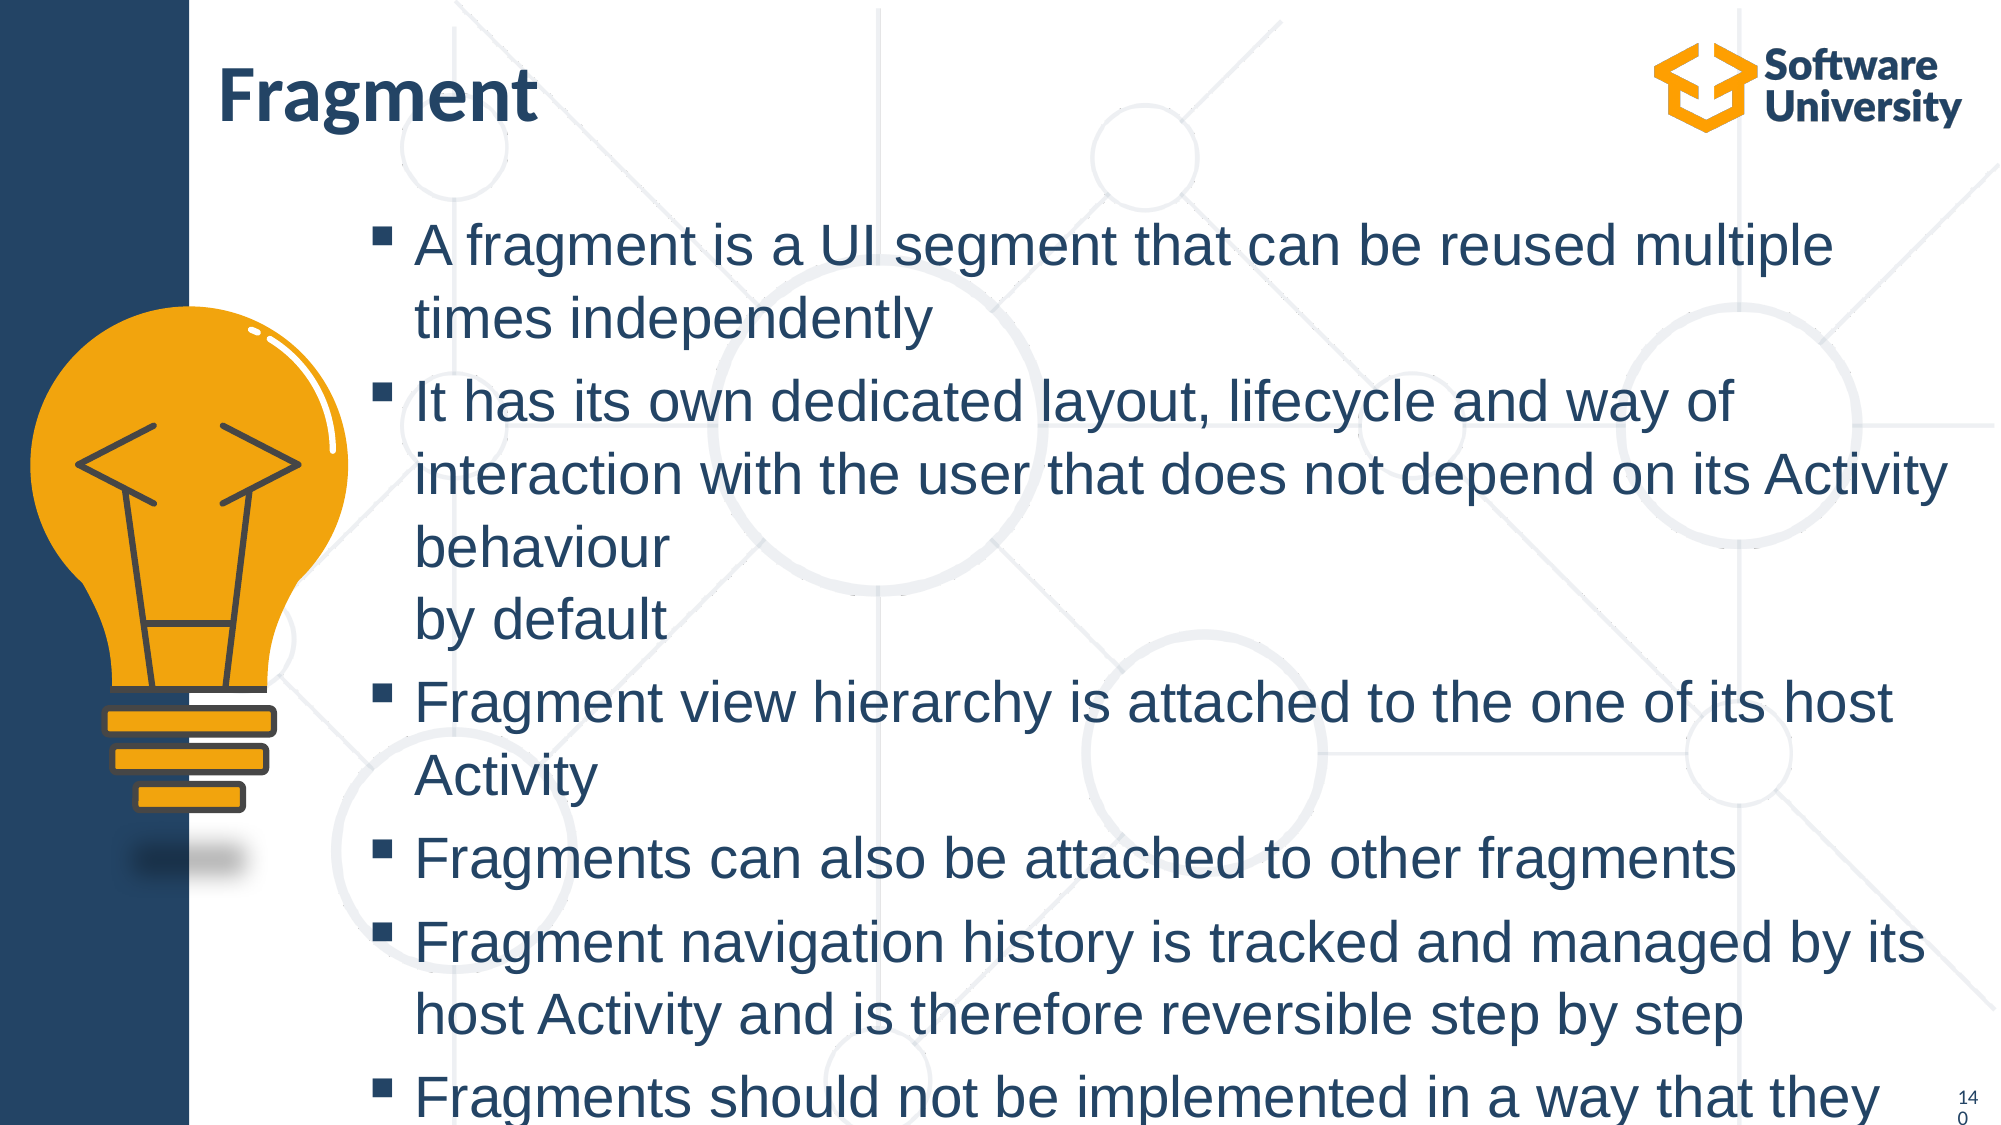

# Fragment
A fragment is a UI segment that can be reused multiple times independently
It has its own dedicated layout, lifecycle and way of interaction with the user that does not depend on its Activity behaviour
by default
Fragment view hierarchy is attached to the one of its host Activity
Fragments can also be attached to other fragments
Fragment navigation history is tracked and managed by its host Activity and is therefore reversible step by step
Fragments should not be implemented in a way that they depend on each other but rather as independent components of the UI
140